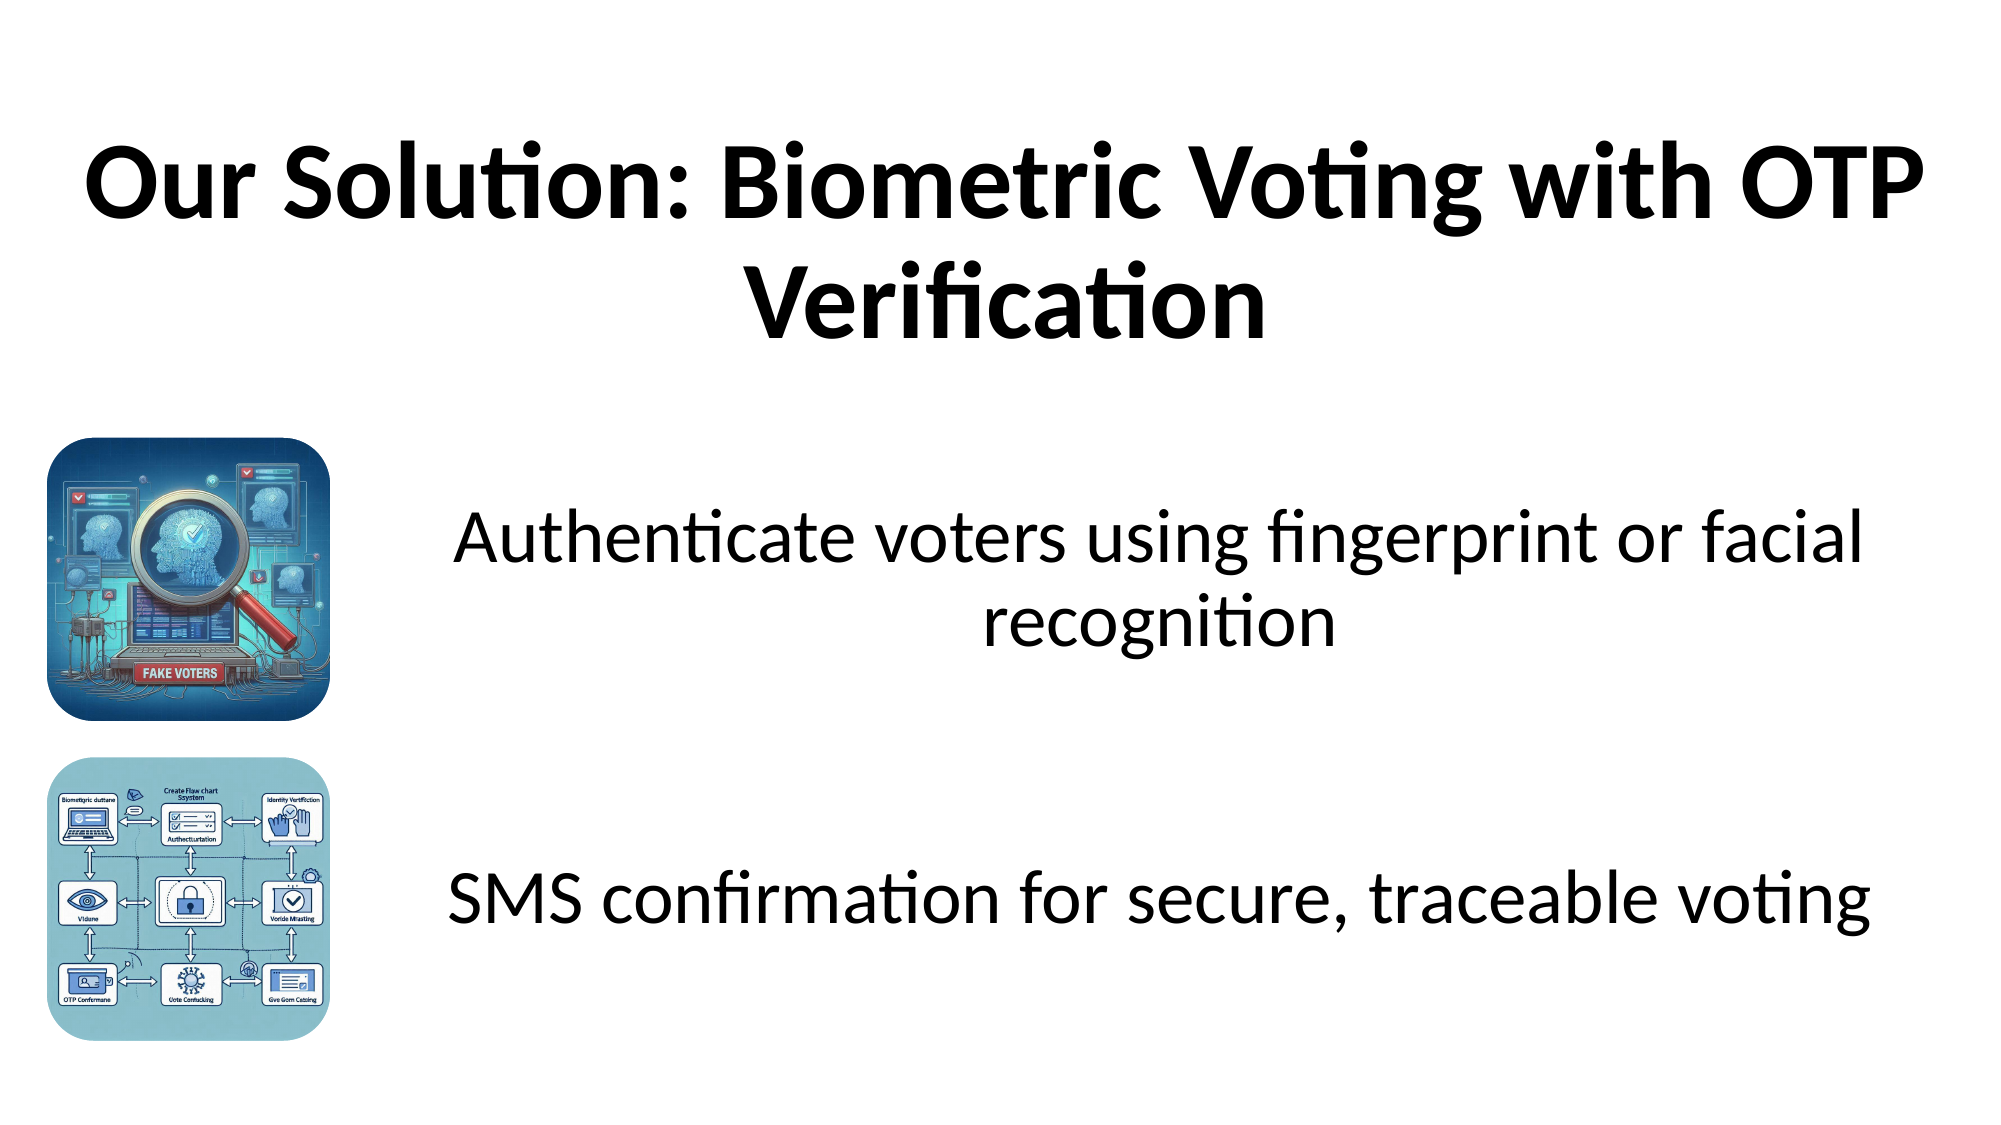

Our Solution: Biometric Voting with OTP Verification
Authenticate voters using fingerprint or facial recognition
SMS confirmation for secure, traceable voting